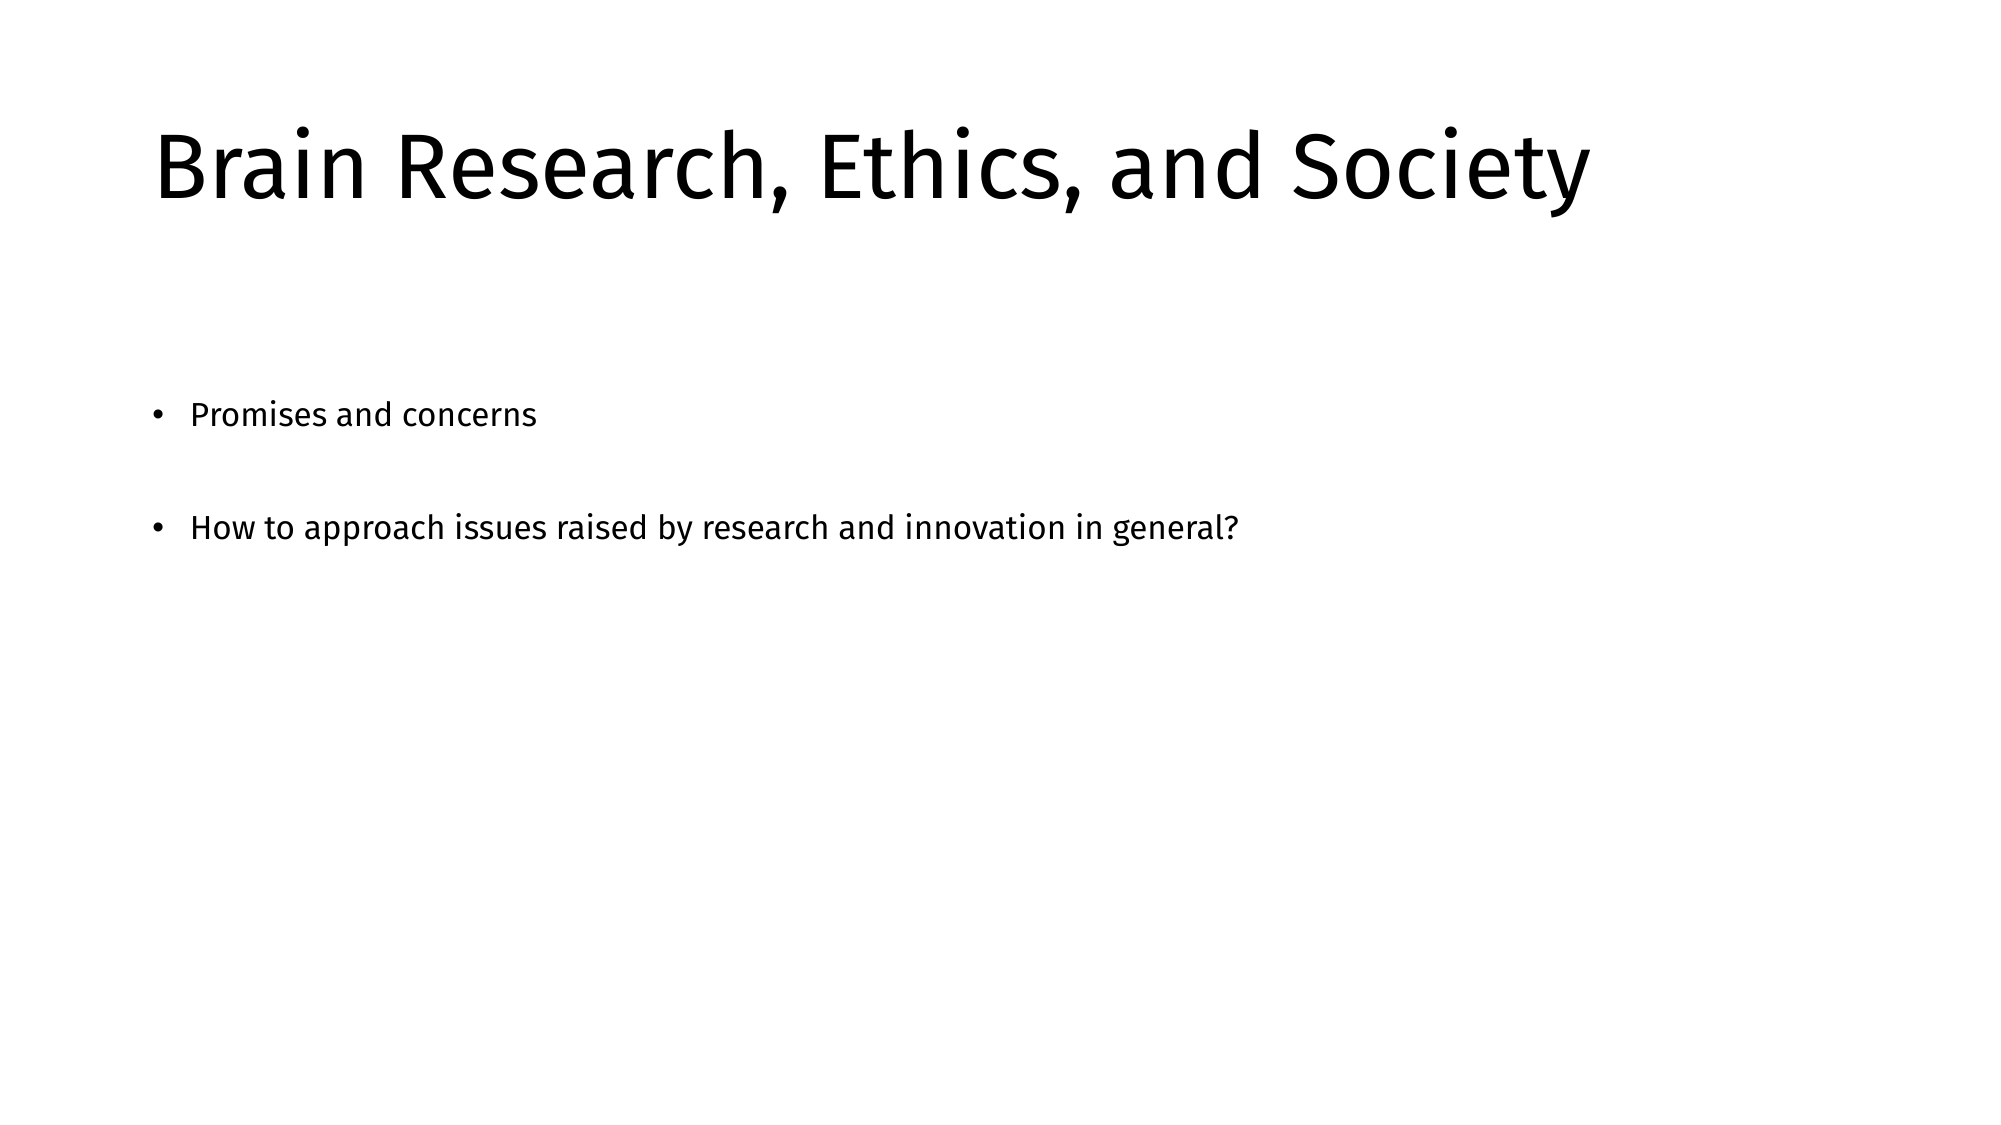

# Brain Research, Ethics, and Society

Promises and concerns

How to approach issues raised by research and innovation in general?